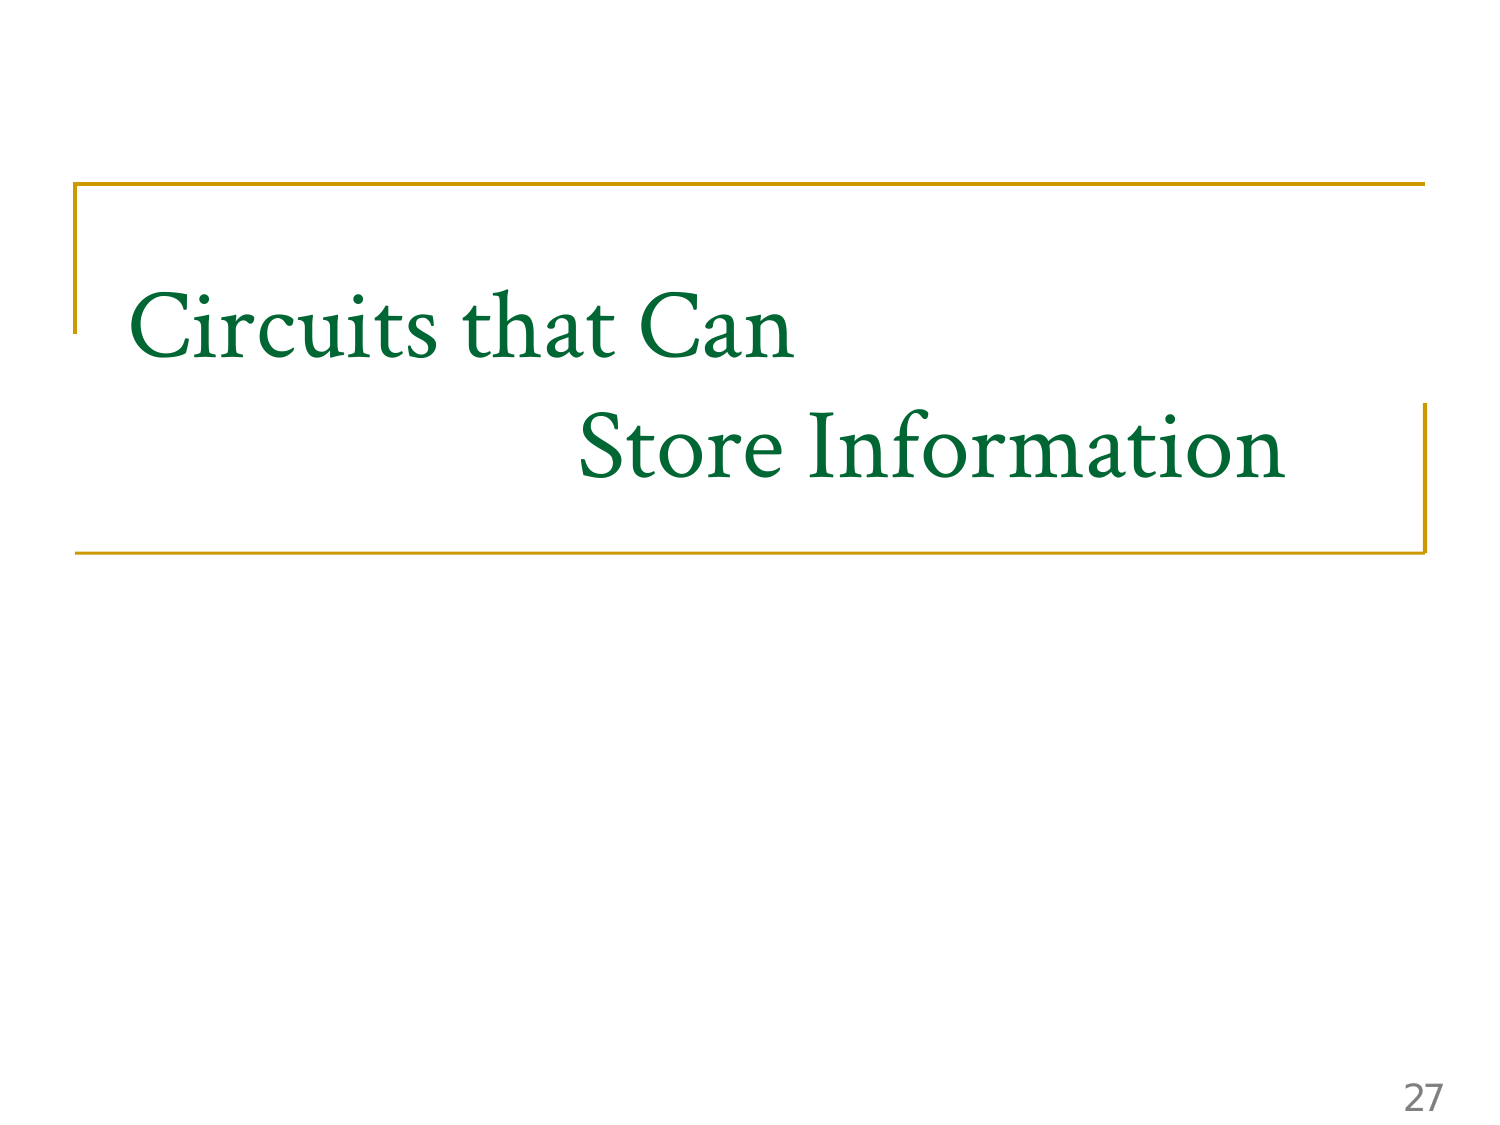

# Circuits that Can Store Information

27